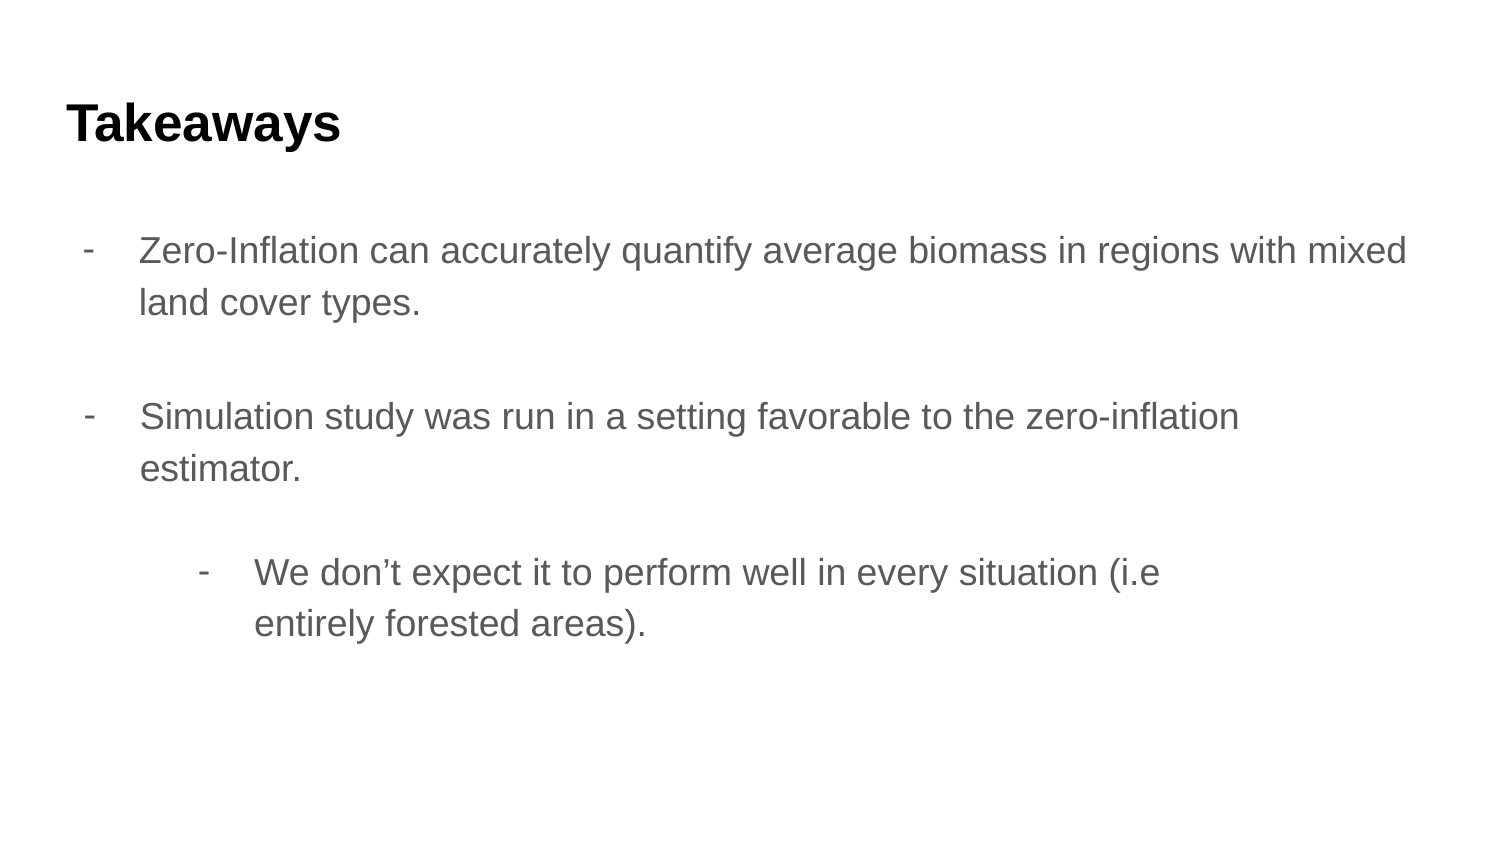

# Takeaways
Zero-Inflation can accurately quantify average biomass in regions with mixed land cover types.
Simulation study was run in a setting favorable to the zero-inflation estimator.
We don’t expect it to perform well in every situation (i.e entirely forested areas).